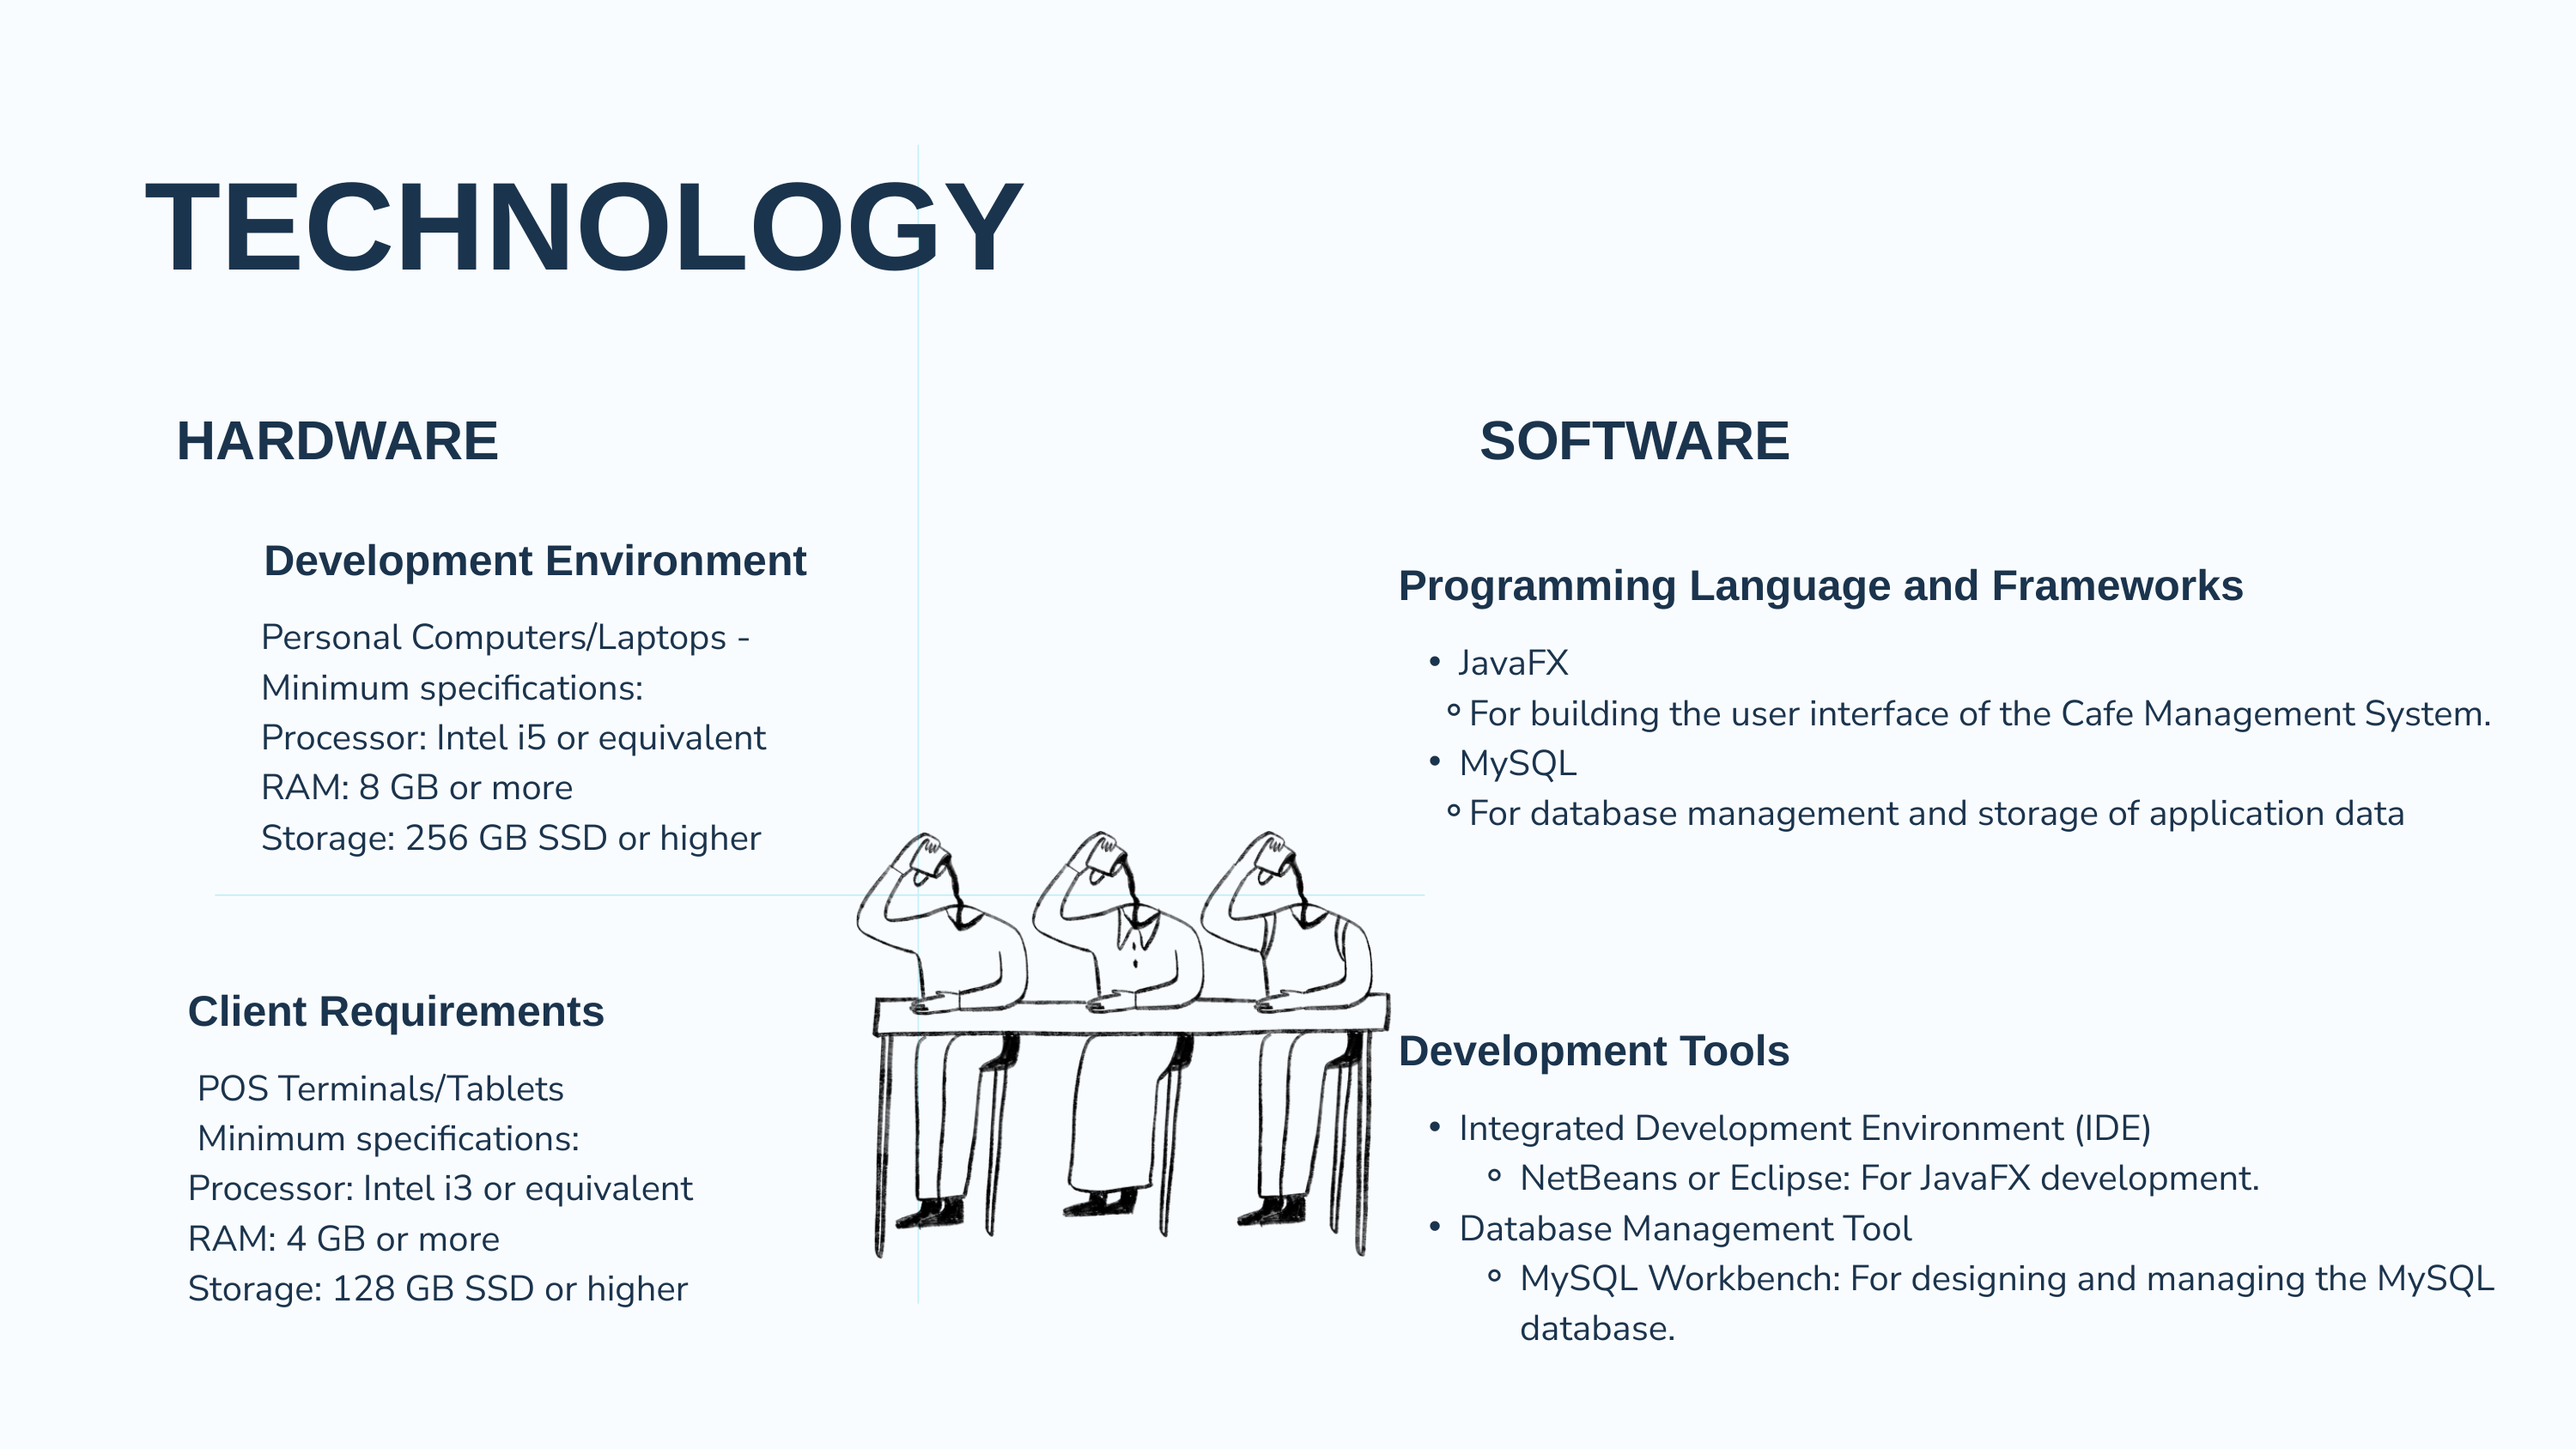

TECHNOLOGY

HARDWARE
SOFTWARE
 Development Environment
 Personal Computers/Laptops -
 Minimum specifications:
 Processor: Intel i5 or equivalent
 RAM: 8 GB or more
 Storage: 256 GB SSD or higher

Programming Language and Frameworks
JavaFX
For building the user interface of the Cafe Management System.
MySQL
For database management and storage of application data

Client Requirements
 POS Terminals/Tablets
 Minimum specifications:
Processor: Intel i3 or equivalent
RAM: 4 GB or more
Storage: 128 GB SSD or higher

Development Tools
Integrated Development Environment (IDE)
NetBeans or Eclipse: For JavaFX development.
Database Management Tool
MySQL Workbench: For designing and managing the MySQL database.